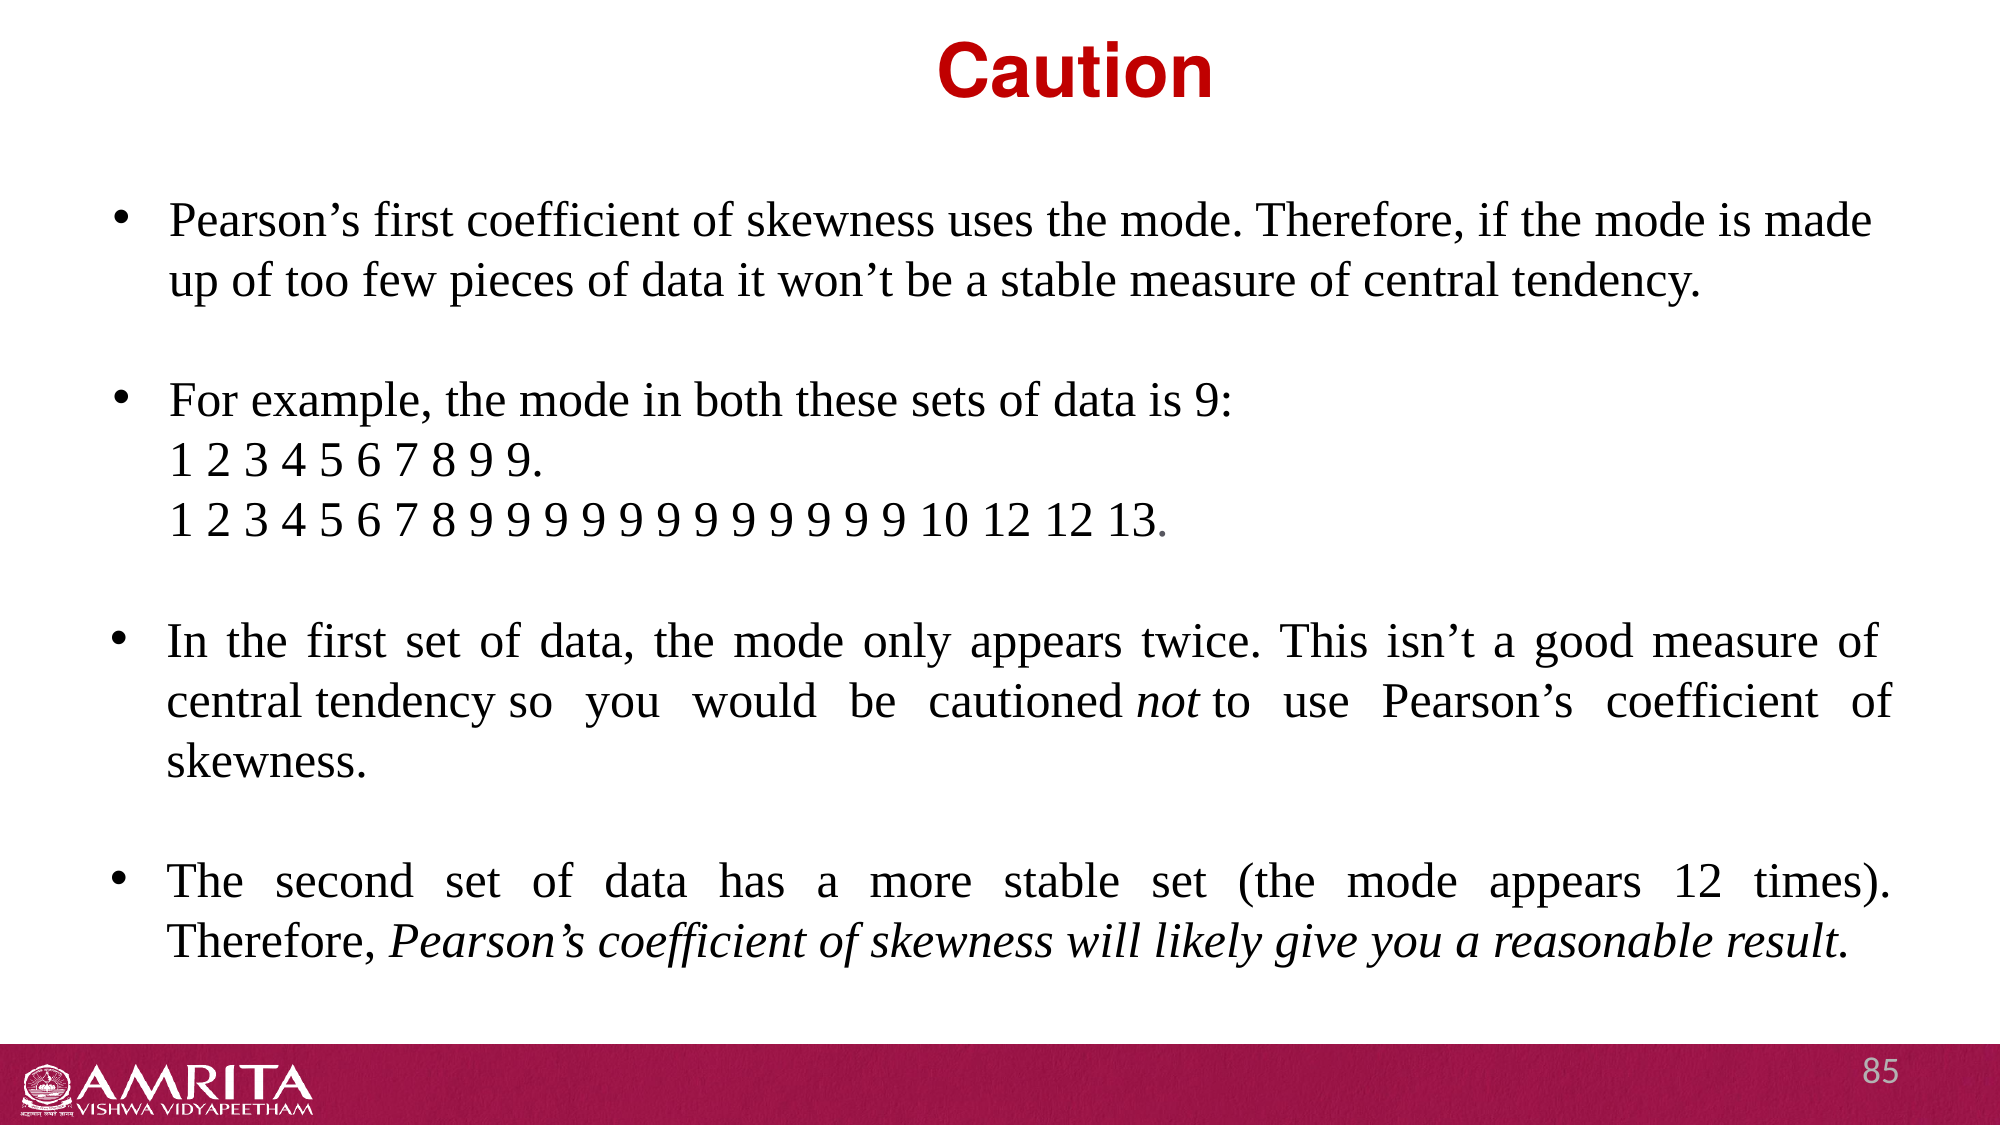

# Caution
Pearson’s first coefficient of skewness uses the mode. Therefore, if the mode is made up of too few pieces of data it won’t be a stable measure of central tendency.

For example, the mode in both these sets of data is 9:
1 2 3 4 5 6 7 8 9 9.
1 2 3 4 5 6 7 8 9 9 9 9 9 9 9 9 9 9 9 9 10 12 12 13.

In the first set of data, the mode only appears twice. This isn’t a good measure of central tendency so you would be cautioned not to use Pearson’s coefficient of skewness.

The second set of data has a more stable set (the mode appears 12 times). Therefore, Pearson’s coefficient of skewness will likely give you a reasonable result.
85